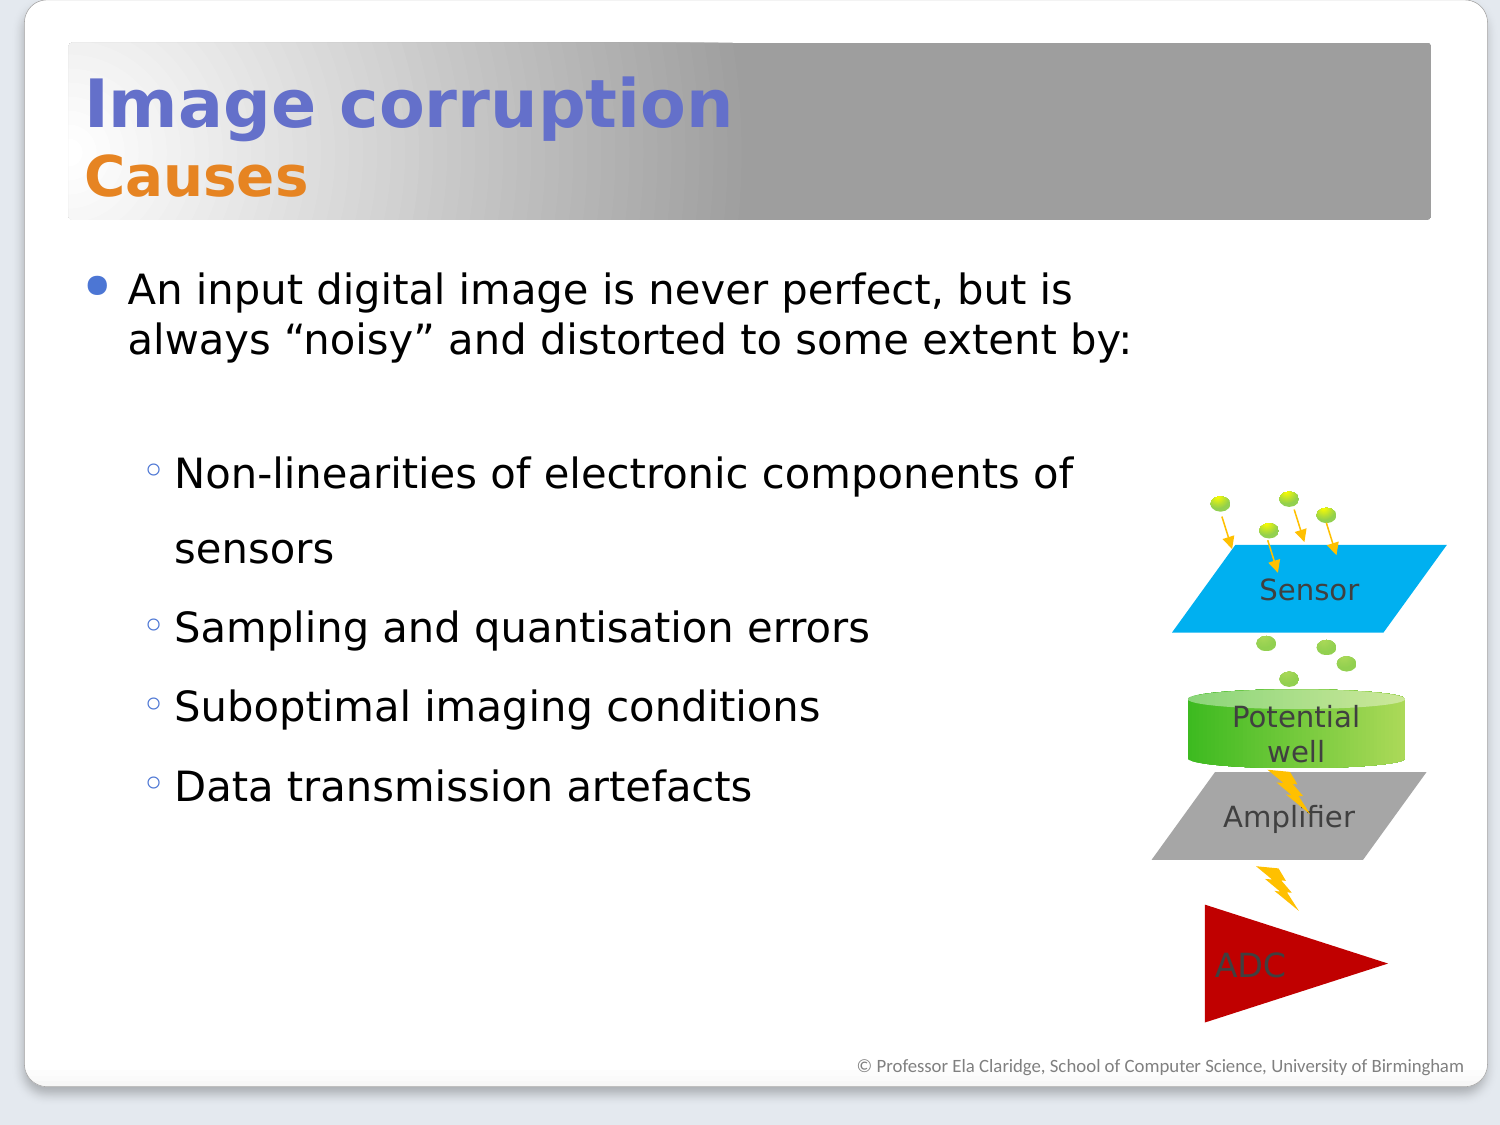

# Image corruption Causes
An input digital image is never perfect, but is always “noisy” and distorted to some extent by:

Non-linearities of electronic components of sensors
Sampling and quantisation errors
Suboptimal imaging conditions
Data transmission artefacts

Sensor

Potential
well

Amplifier

ADC